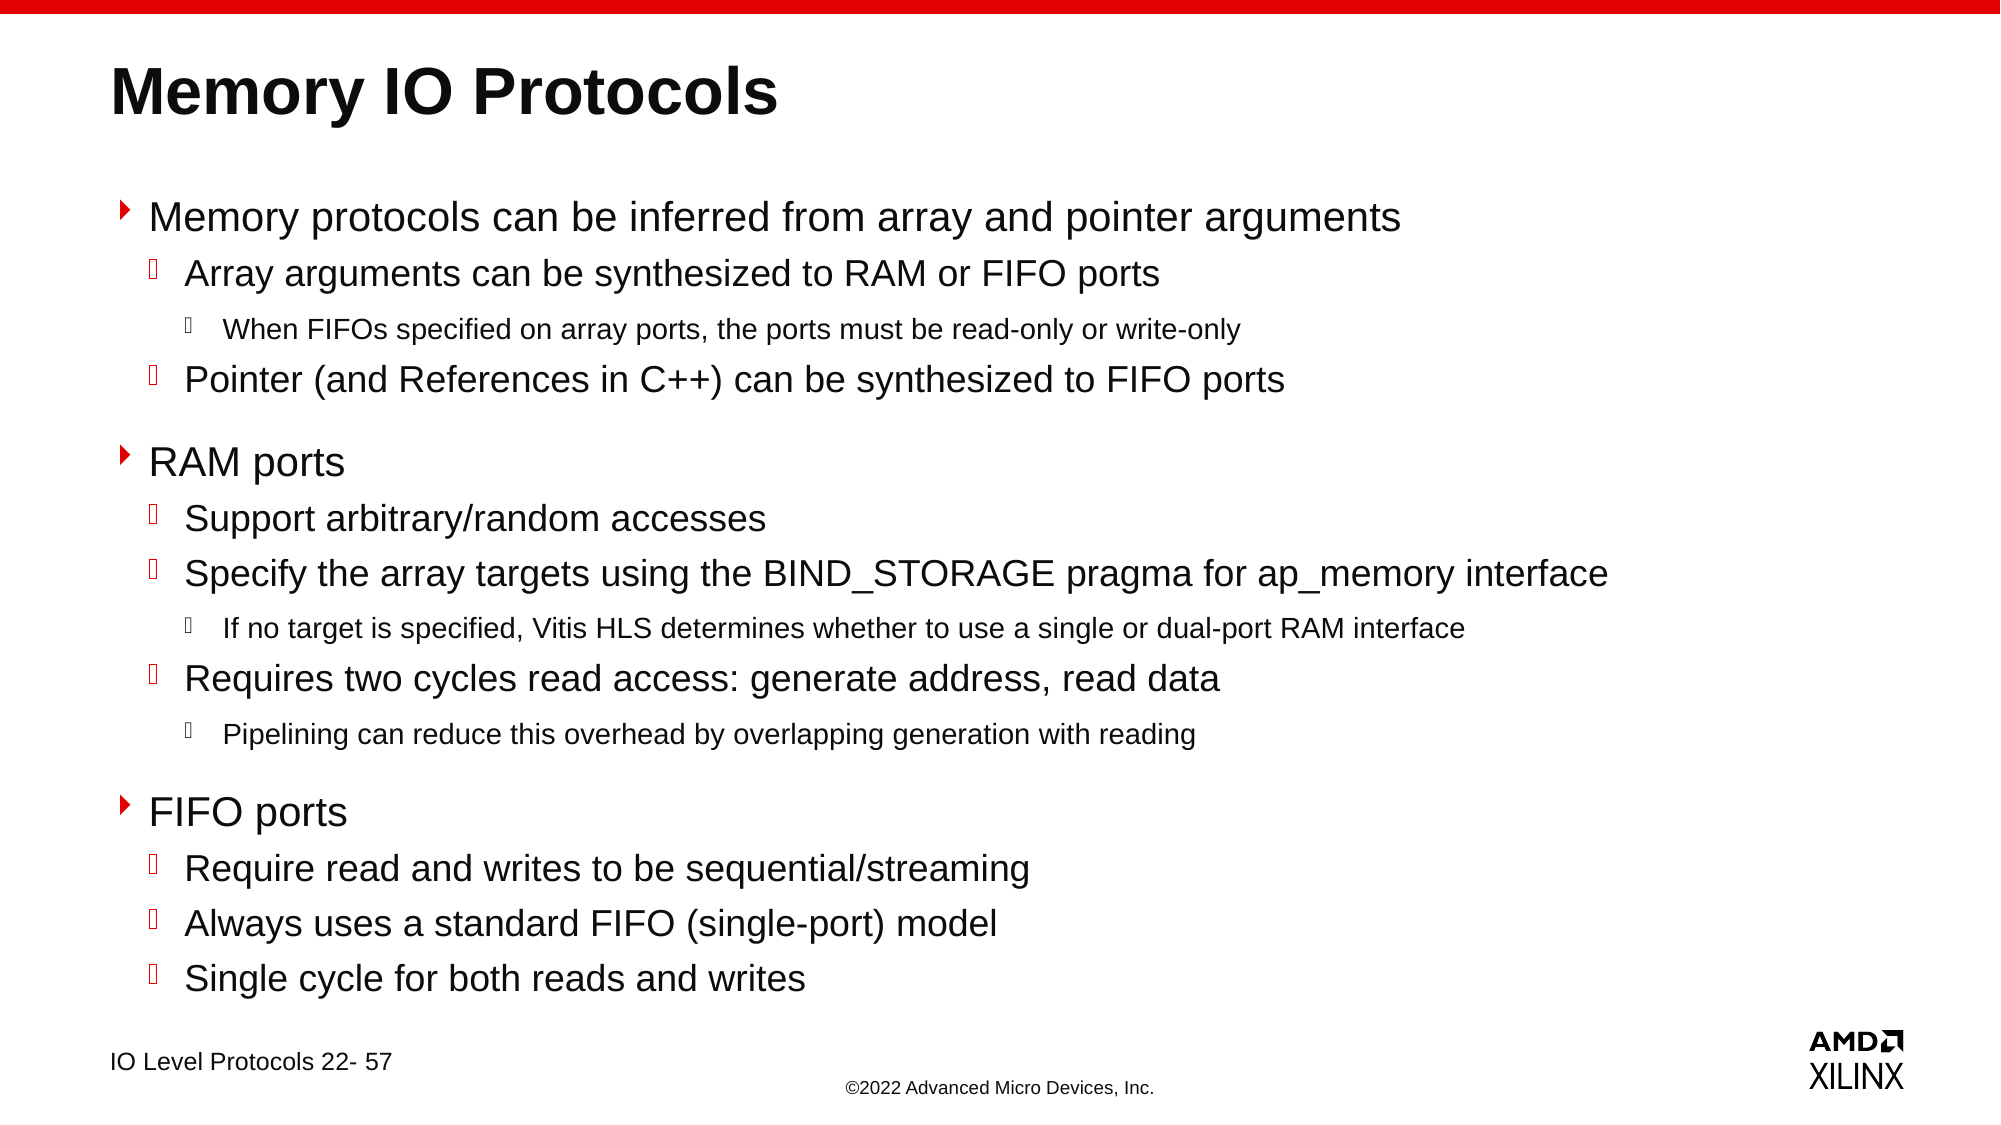

# Memory IO Protocols
Memory protocols can be inferred from array and pointer arguments
Array arguments can be synthesized to RAM or FIFO ports
When FIFOs specified on array ports, the ports must be read-only or write-only
Pointer (and References in C++) can be synthesized to FIFO ports
RAM ports
Support arbitrary/random accesses
Specify the array targets using the BIND_STORAGE pragma for ap_memory interface
If no target is specified, Vitis HLS determines whether to use a single or dual-port RAM interface
Requires two cycles read access: generate address, read data
Pipelining can reduce this overhead by overlapping generation with reading
FIFO ports
Require read and writes to be sequential/streaming
Always uses a standard FIFO (single-port) model
Single cycle for both reads and writes

IO Level Protocols 22- 57